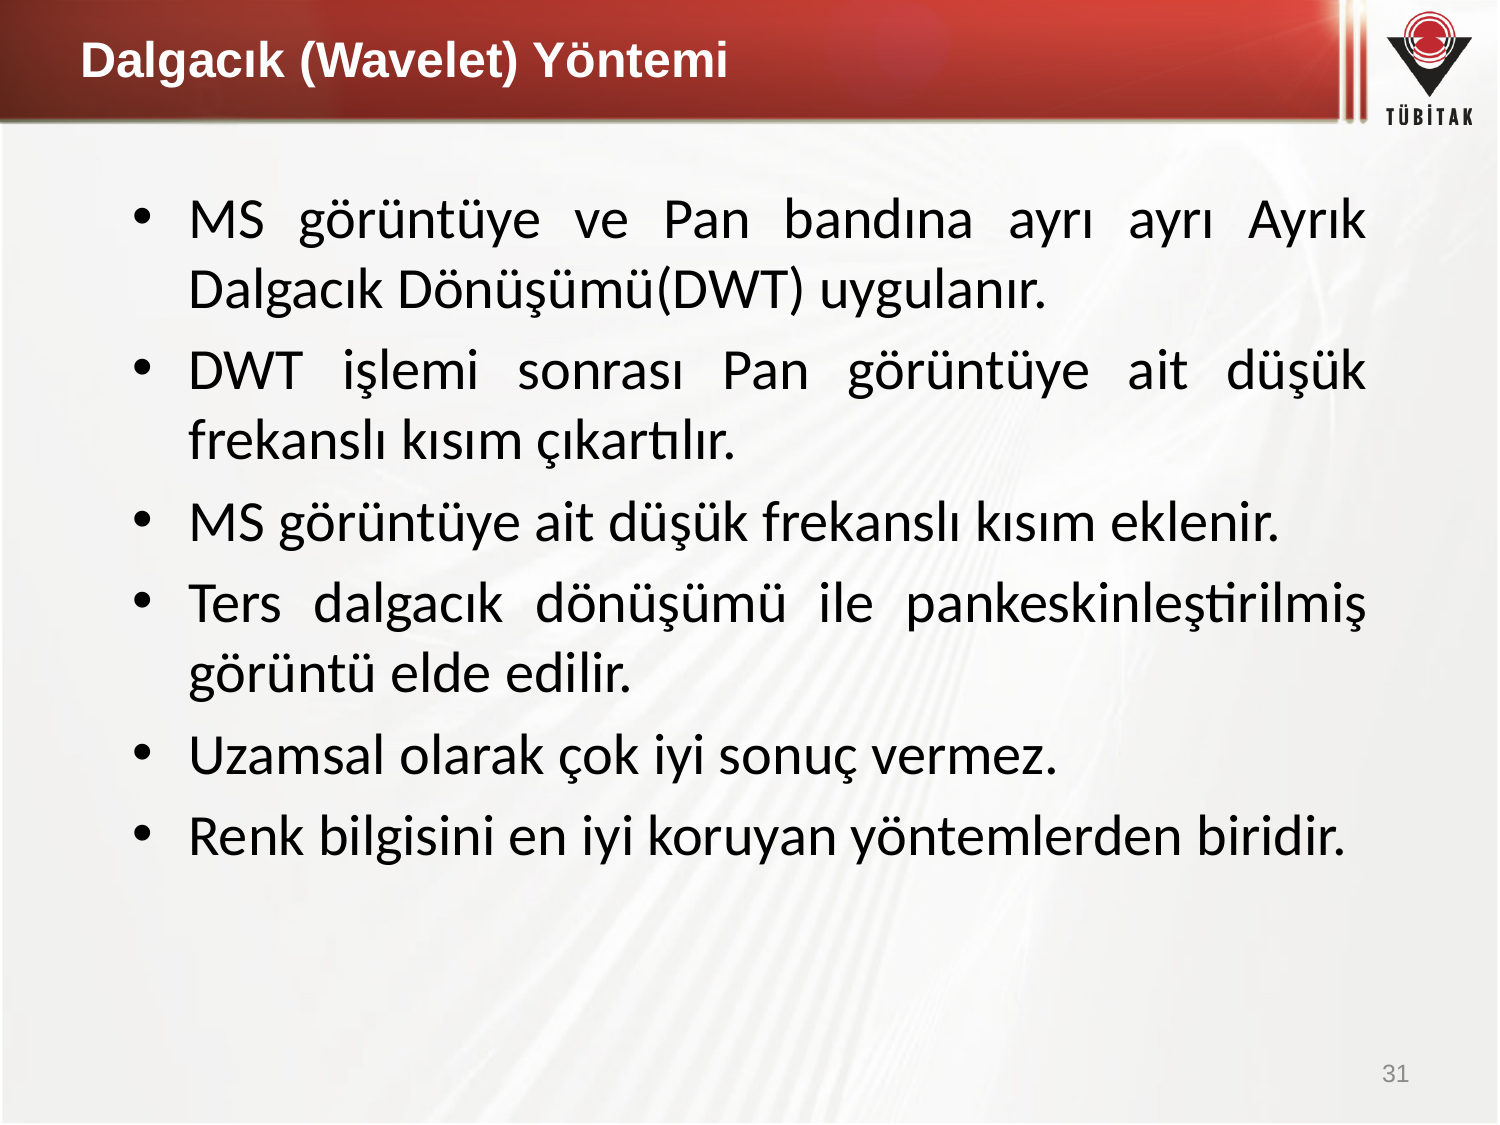

# Dalgacık (Wavelet) Yöntemi
MS görüntüye ve Pan bandına ayrı ayrı Ayrık Dalgacık Dönüşümü(DWT) uygulanır.
DWT işlemi sonrası Pan görüntüye ait düşük frekanslı kısım çıkartılır.
MS görüntüye ait düşük frekanslı kısım eklenir.
Ters dalgacık dönüşümü ile pankeskinleştirilmiş görüntü elde edilir.
Uzamsal olarak çok iyi sonuç vermez.
Renk bilgisini en iyi koruyan yöntemlerden biridir.

31